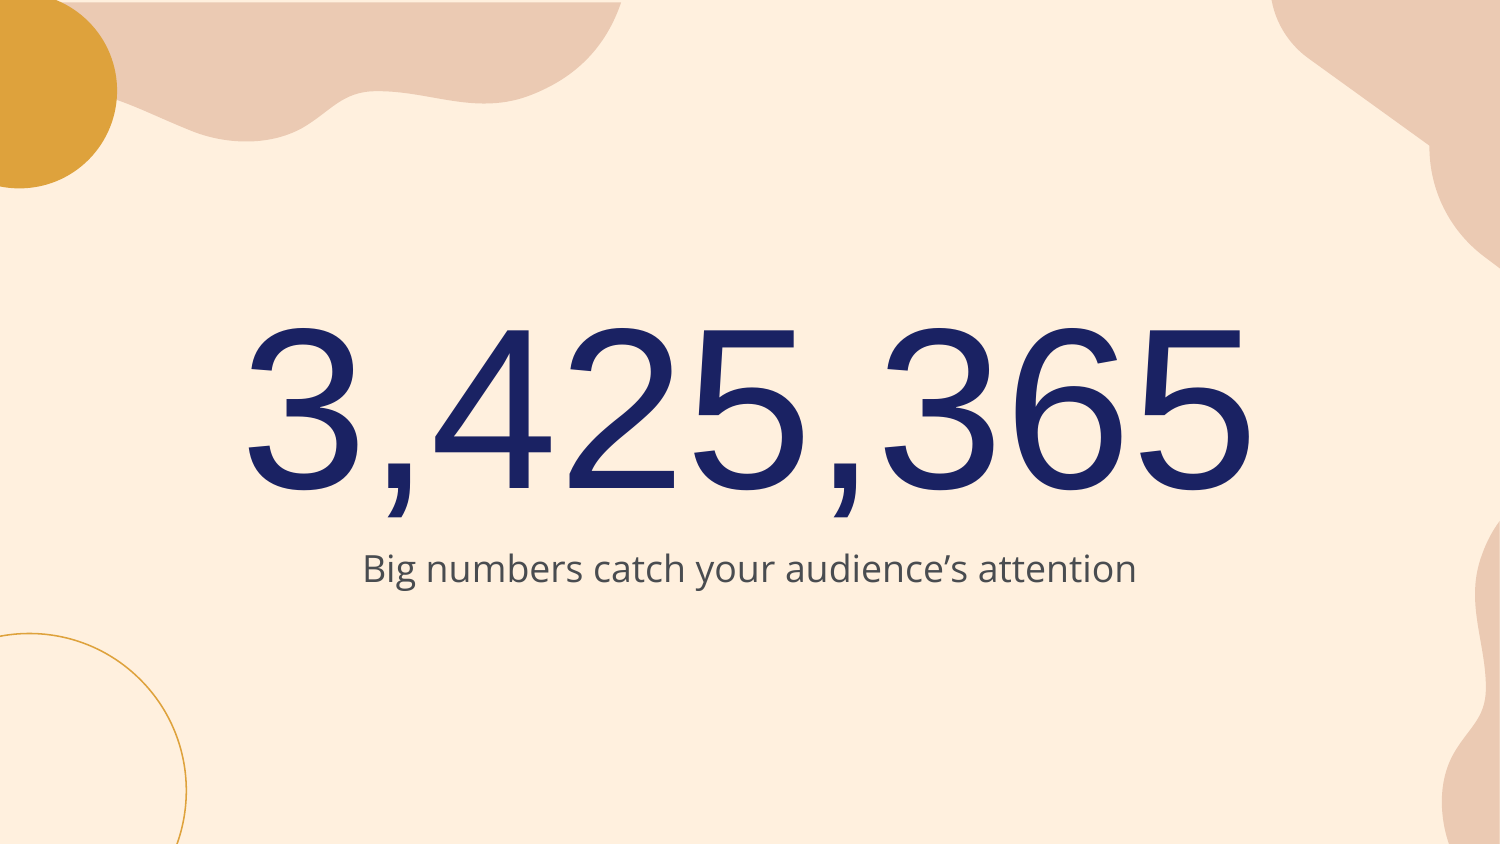

# 3,425,365
Big numbers catch your audience’s attention